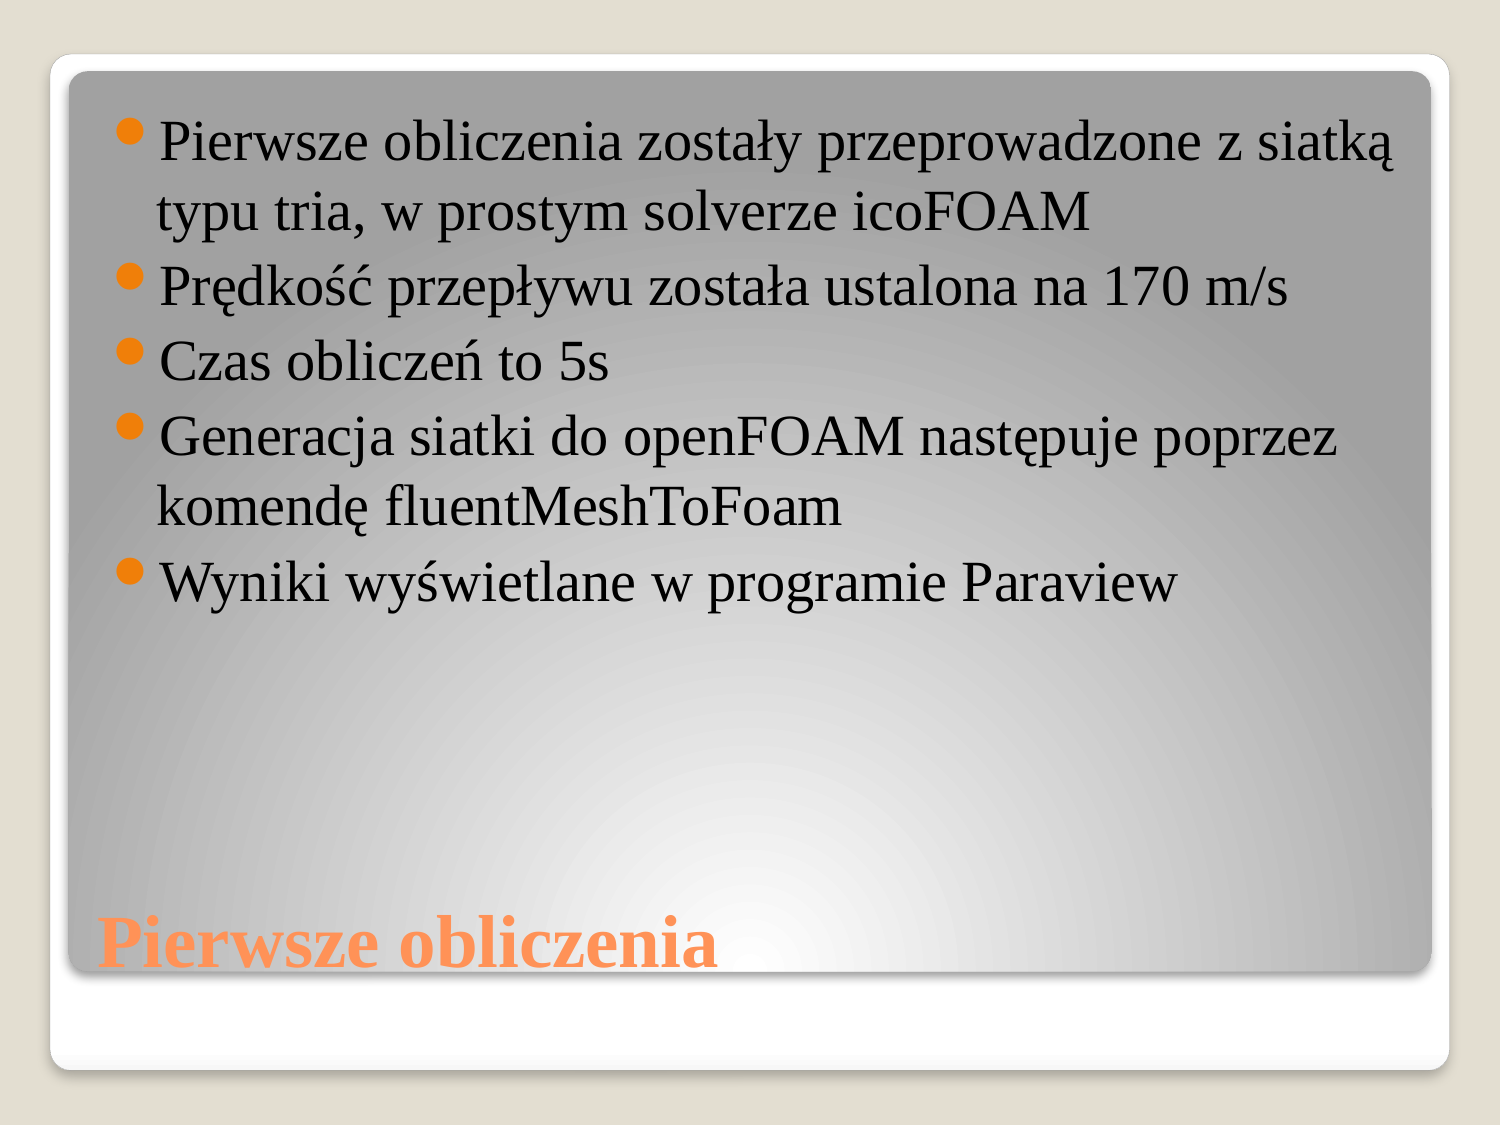

Pierwsze obliczenia zostały przeprowadzone z siatką typu tria, w prostym solverze icoFOAM
Prędkość przepływu została ustalona na 170 m/s
Czas obliczeń to 5s
Generacja siatki do openFOAM następuje poprzez komendę fluentMeshToFoam
Wyniki wyświetlane w programie Paraview
# Pierwsze obliczenia